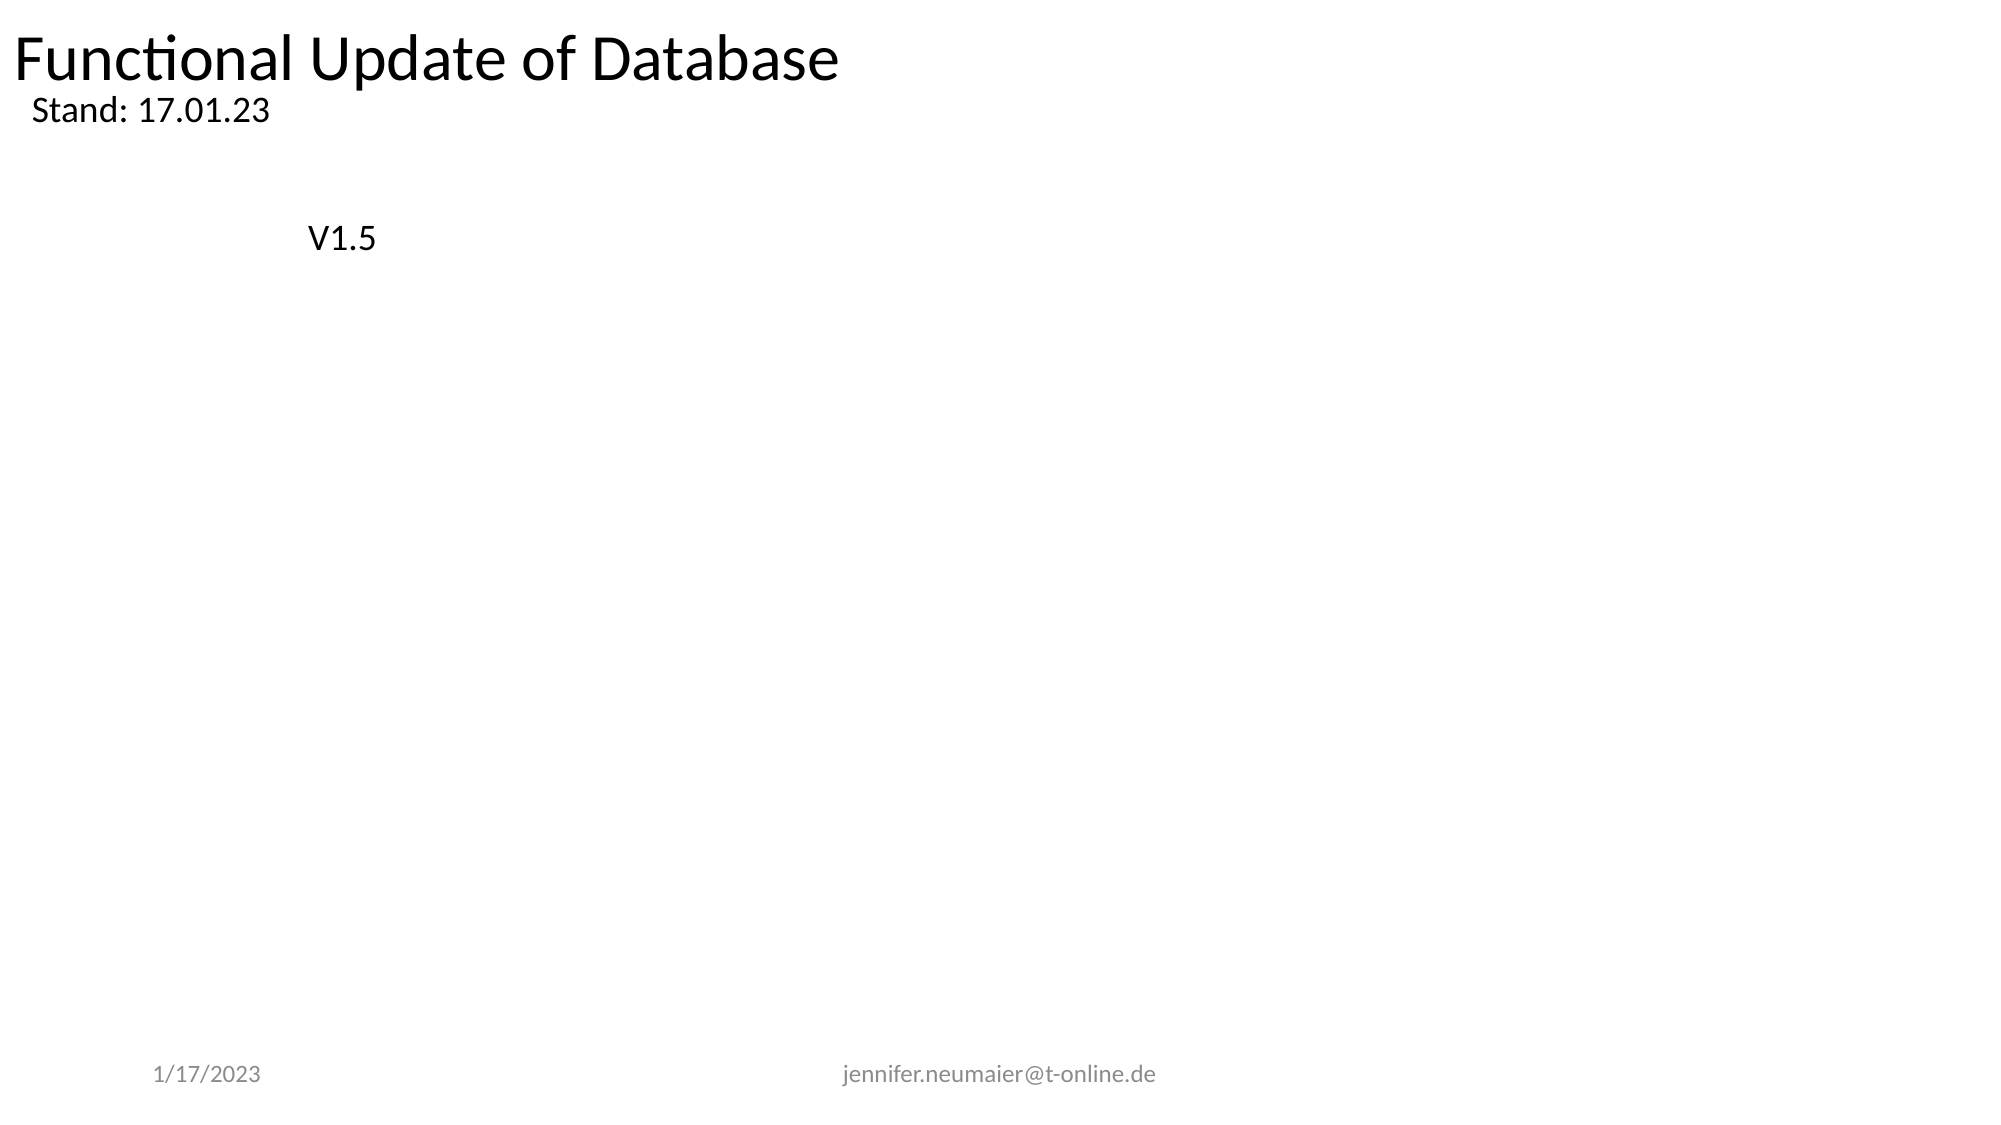

Functional Update of Database
Stand: 17.01.23
V1.5
1/17/2023
jennifer.neumaier@t-online.de